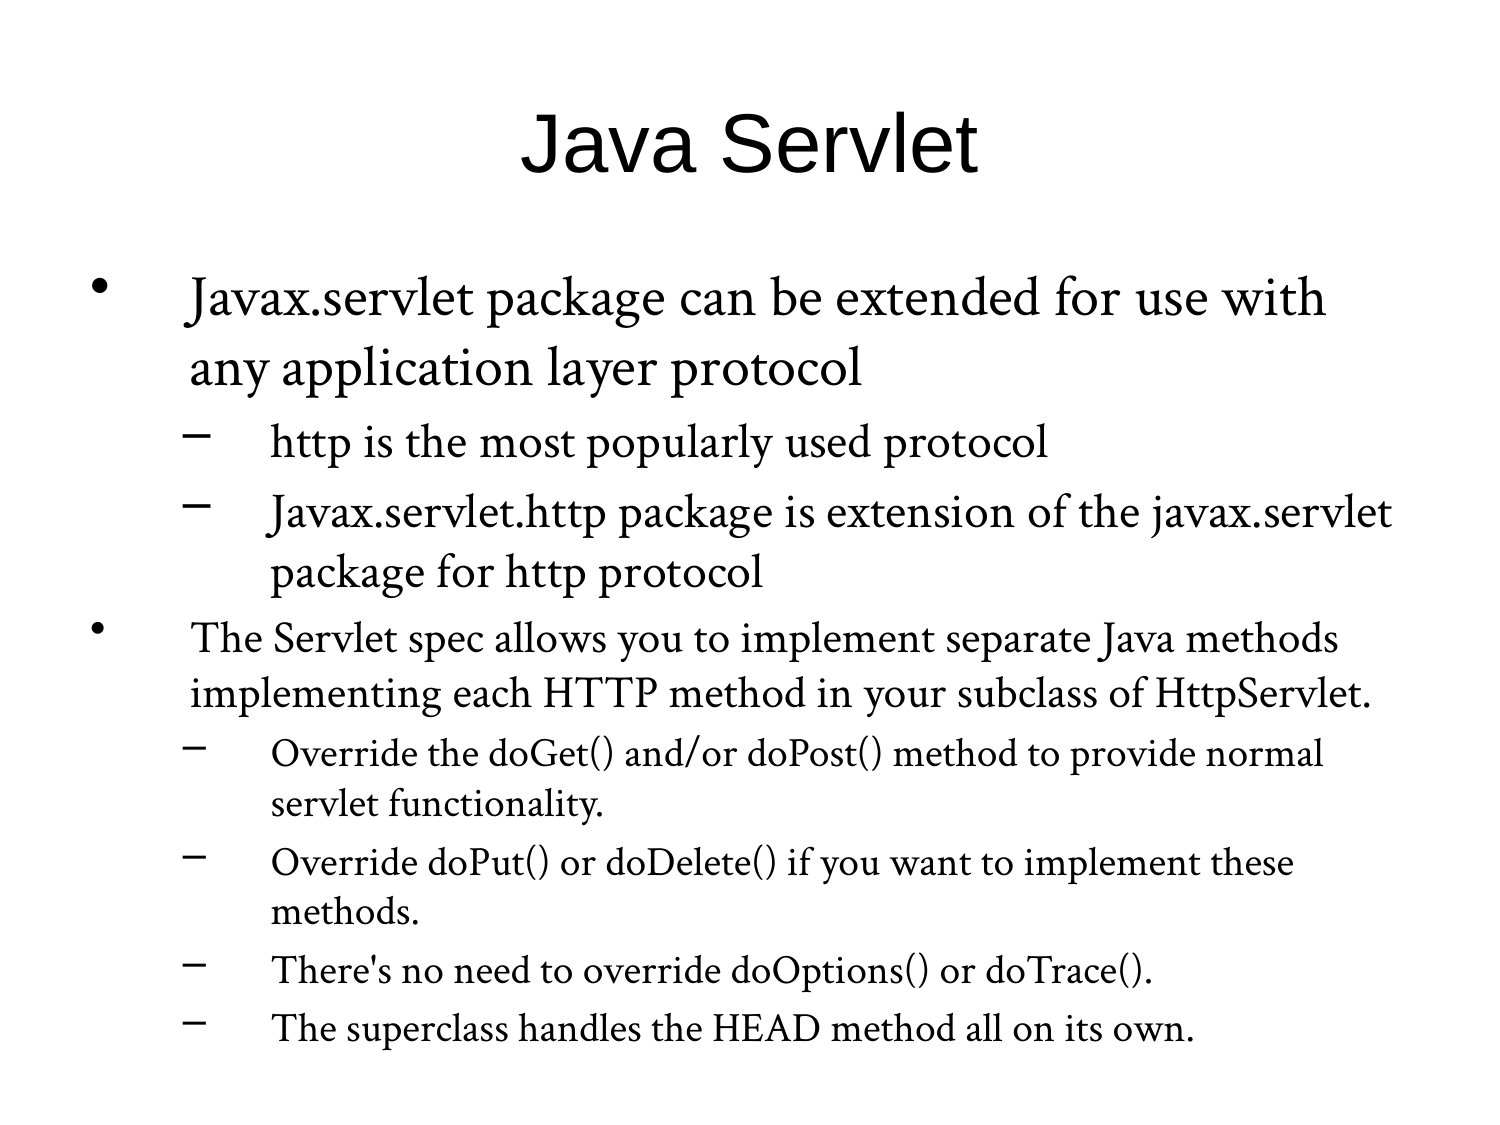

# Java Servlet
Javax.servlet package can be extended for use with any application layer protocol
http is the most popularly used protocol
Javax.servlet.http package is extension of the javax.servlet package for http protocol
The Servlet spec allows you to implement separate Java methods implementing each HTTP method in your subclass of HttpServlet.
Override the doGet() and/or doPost() method to provide normal servlet functionality.
Override doPut() or doDelete() if you want to implement these methods.
There's no need to override doOptions() or doTrace().
The superclass handles the HEAD method all on its own.